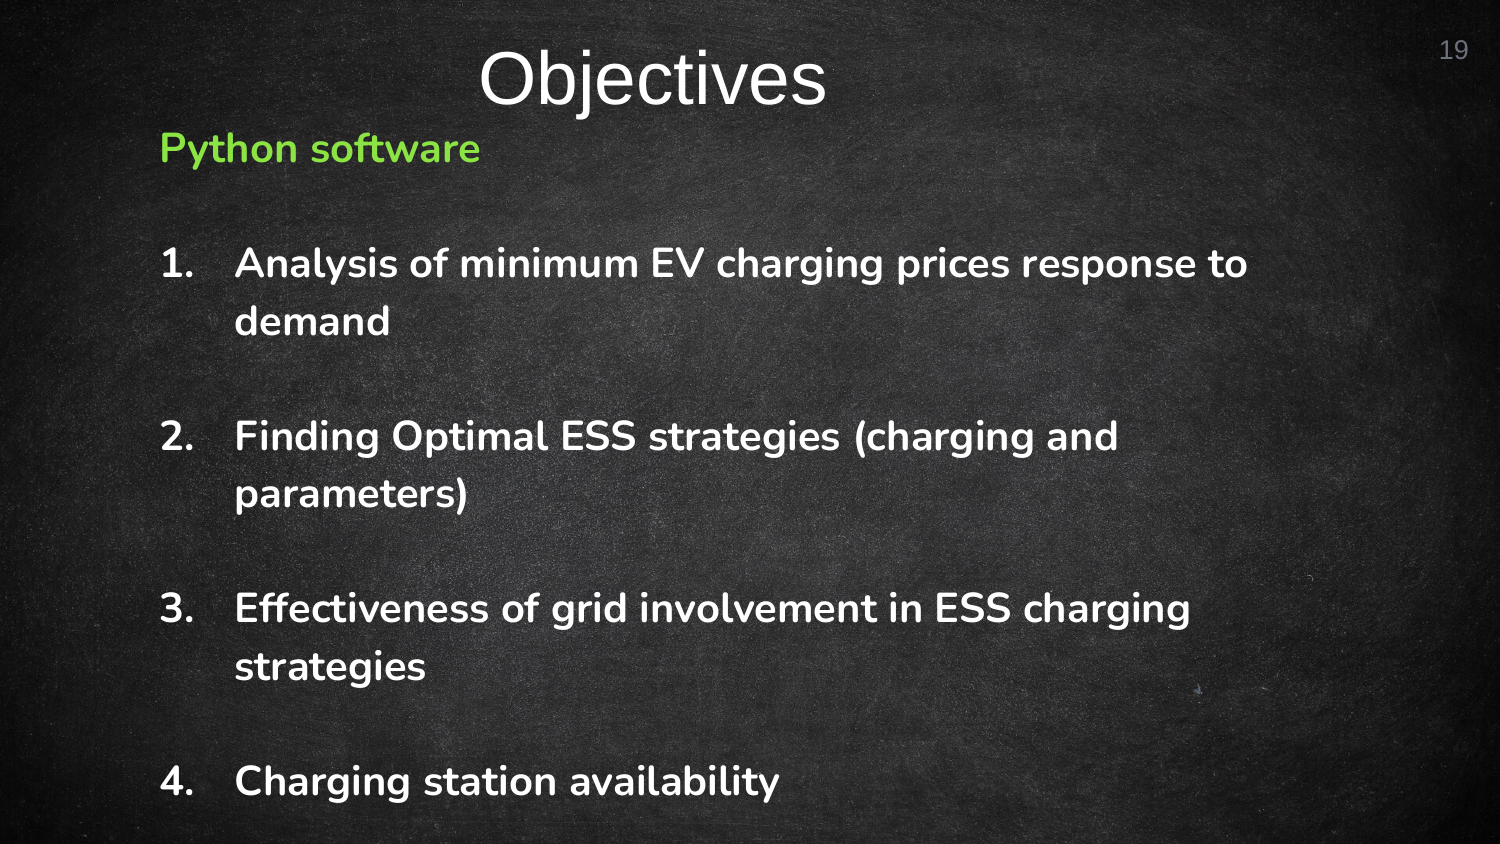

Objectives
19
Python software

Analysis of minimum EV charging prices response to demand

Finding Optimal ESS strategies (charging and parameters)

Effectiveness of grid involvement in ESS charging strategies

Charging station availability